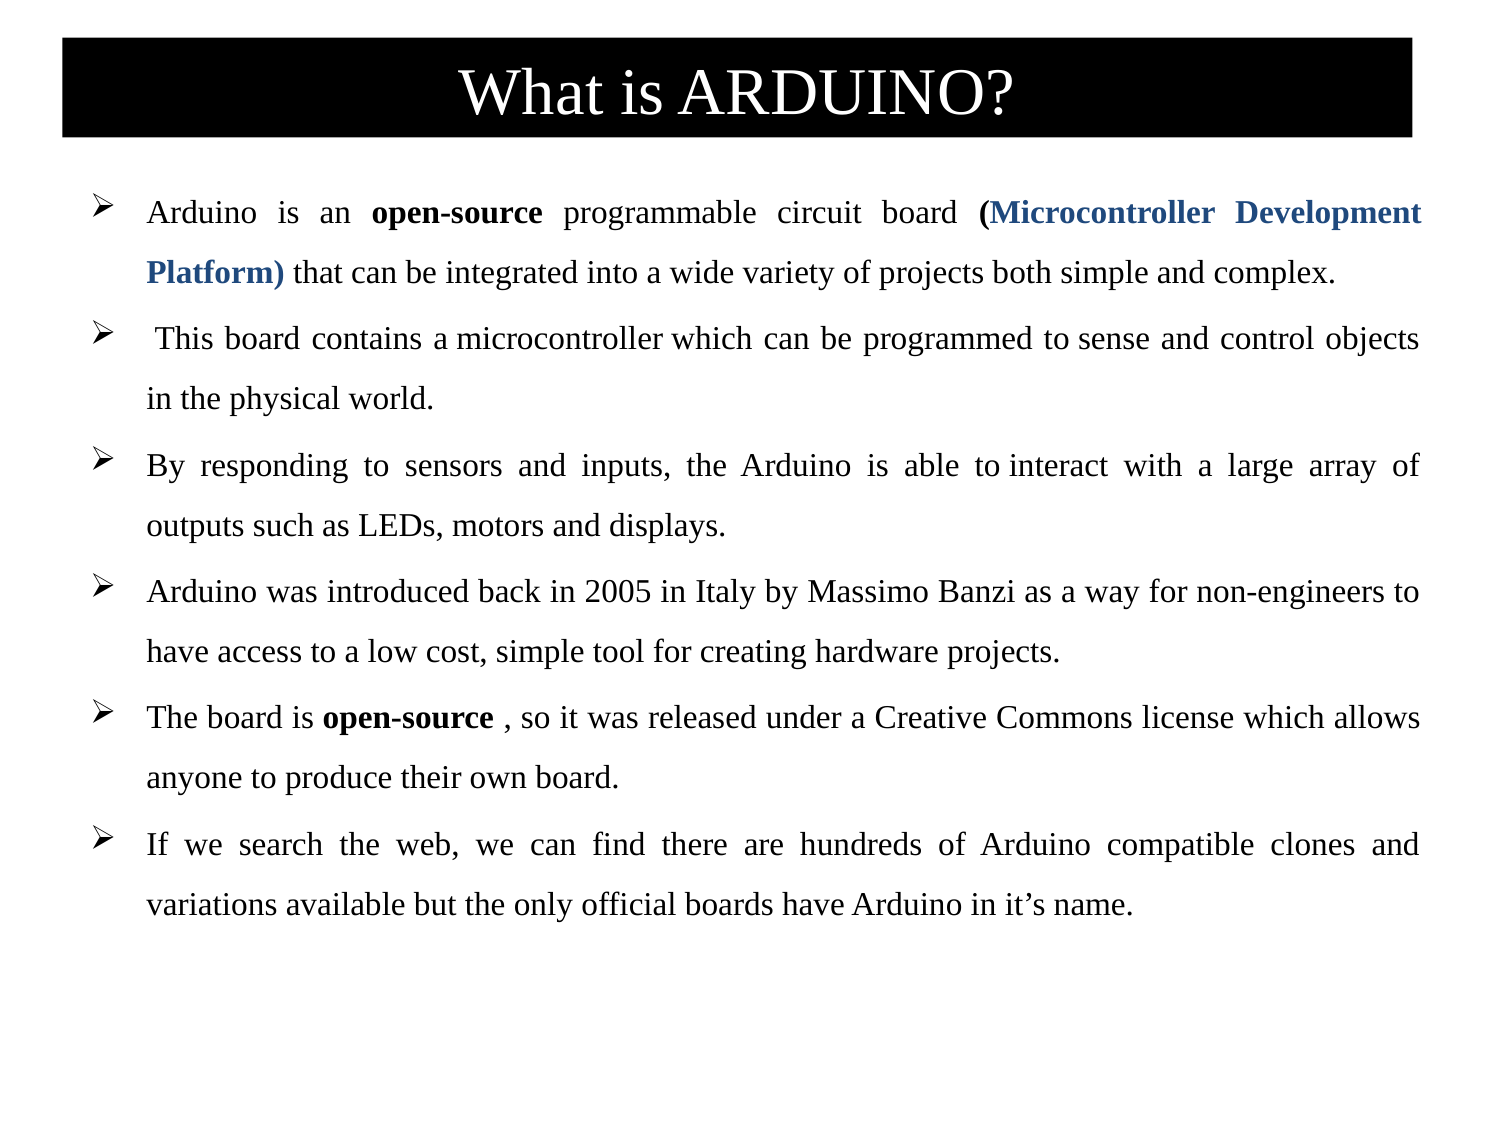

What is ARDUINO?
# An introduction to Arduino
Arduino is an open-source programmable circuit board (Microcontroller Development Platform) that can be integrated into a wide variety of projects both simple and complex.
 This board contains a microcontroller which can be programmed to sense and control objects in the physical world.
By responding to sensors and inputs, the Arduino is able to interact with a large array of outputs such as LEDs, motors and displays.
Arduino was introduced back in 2005 in Italy by Massimo Banzi as a way for non-engineers to have access to a low cost, simple tool for creating hardware projects.
The board is open-source , so it was released under a Creative Commons license which allows anyone to produce their own board.
If we search the web, we can find there are hundreds of Arduino compatible clones and variations available but the only official boards have Arduino in it’s name.